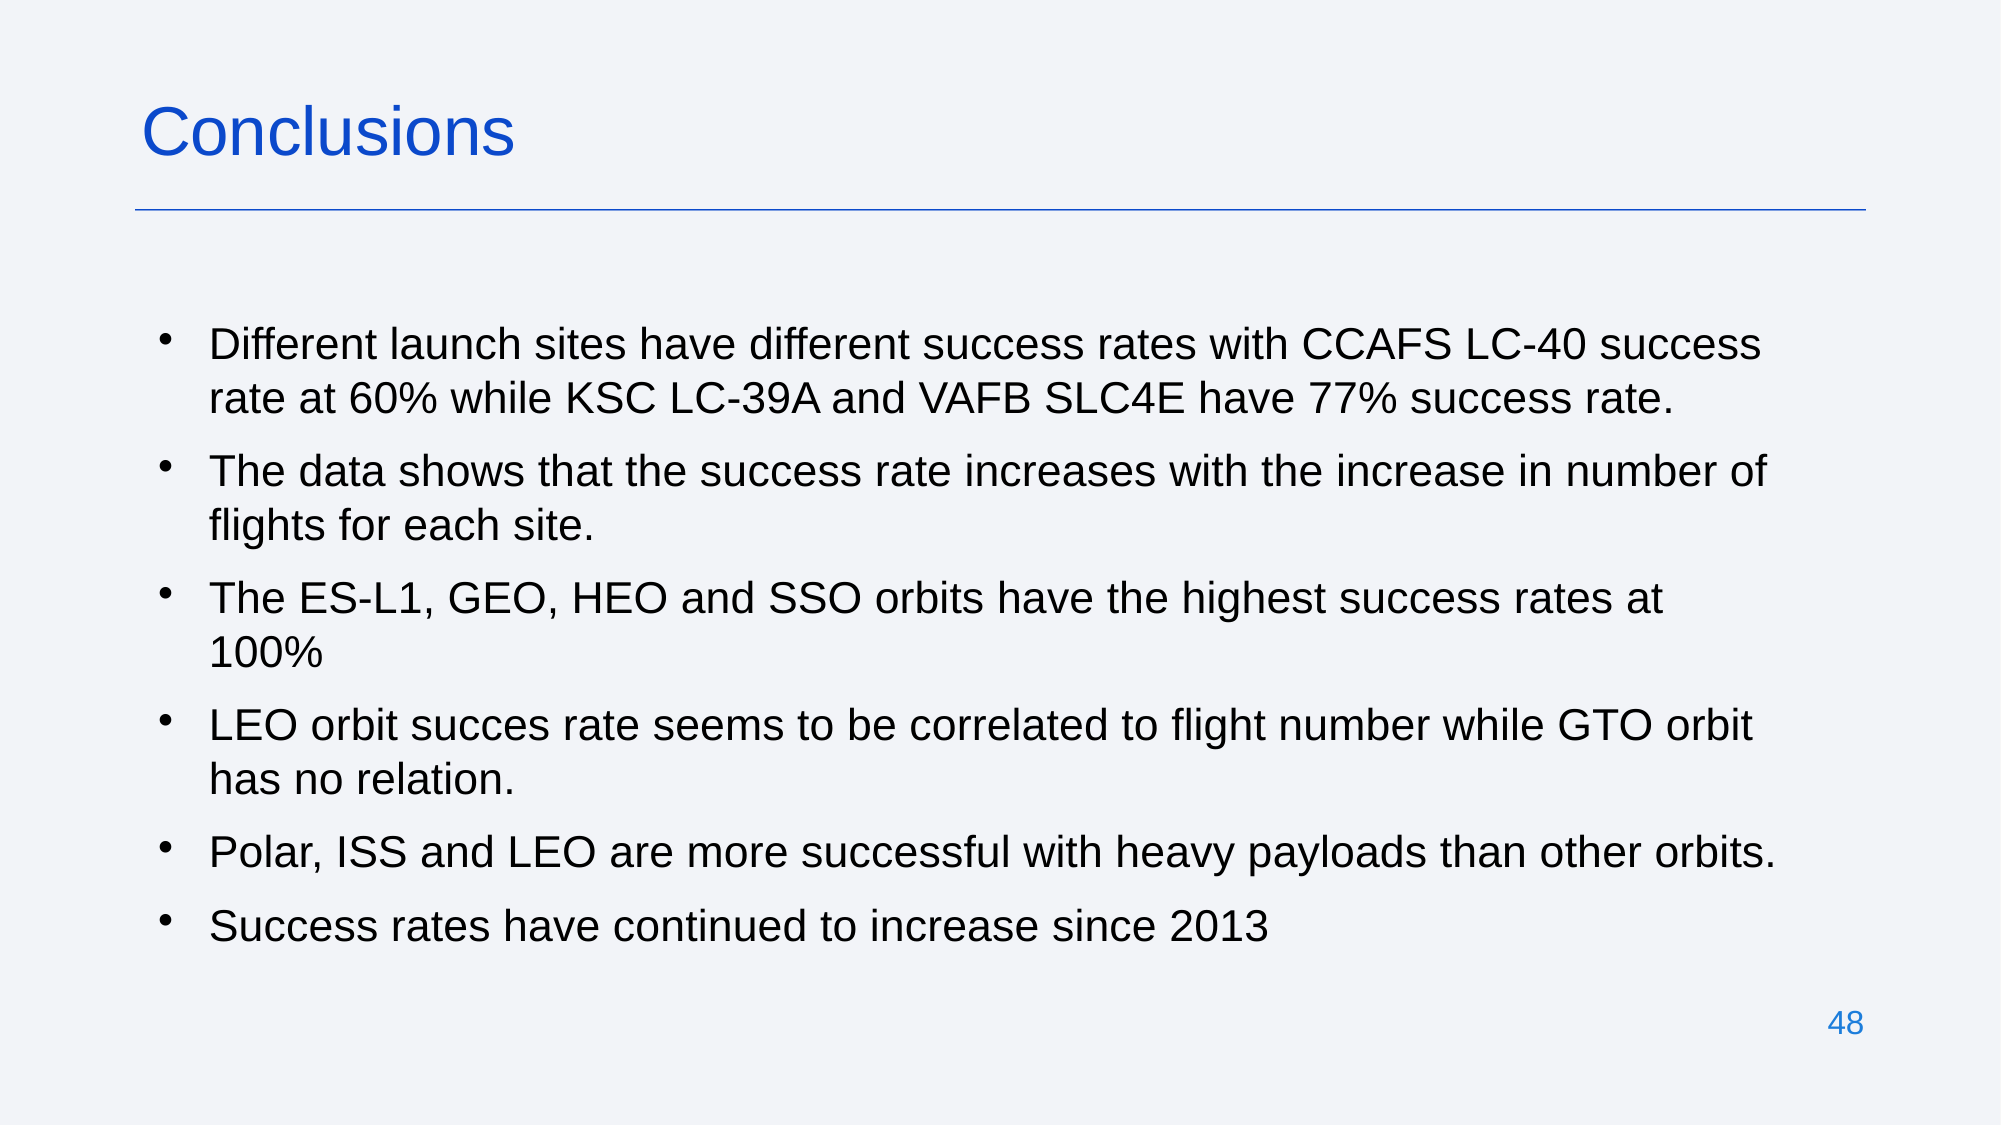

48
Conclusions
# Different launch sites have different success rates with CCAFS LC-40 success rate at 60% while KSC LC-39A and VAFB SLC4E have 77% success rate.
The data shows that the success rate increases with the increase in number of flights for each site.
The ES-L1, GEO, HEO and SSO orbits have the highest success rates at 100%
LEO orbit succes rate seems to be correlated to flight number while GTO orbit has no relation.
Polar, ISS and LEO are more successful with heavy payloads than other orbits.
Success rates have continued to increase since 2013